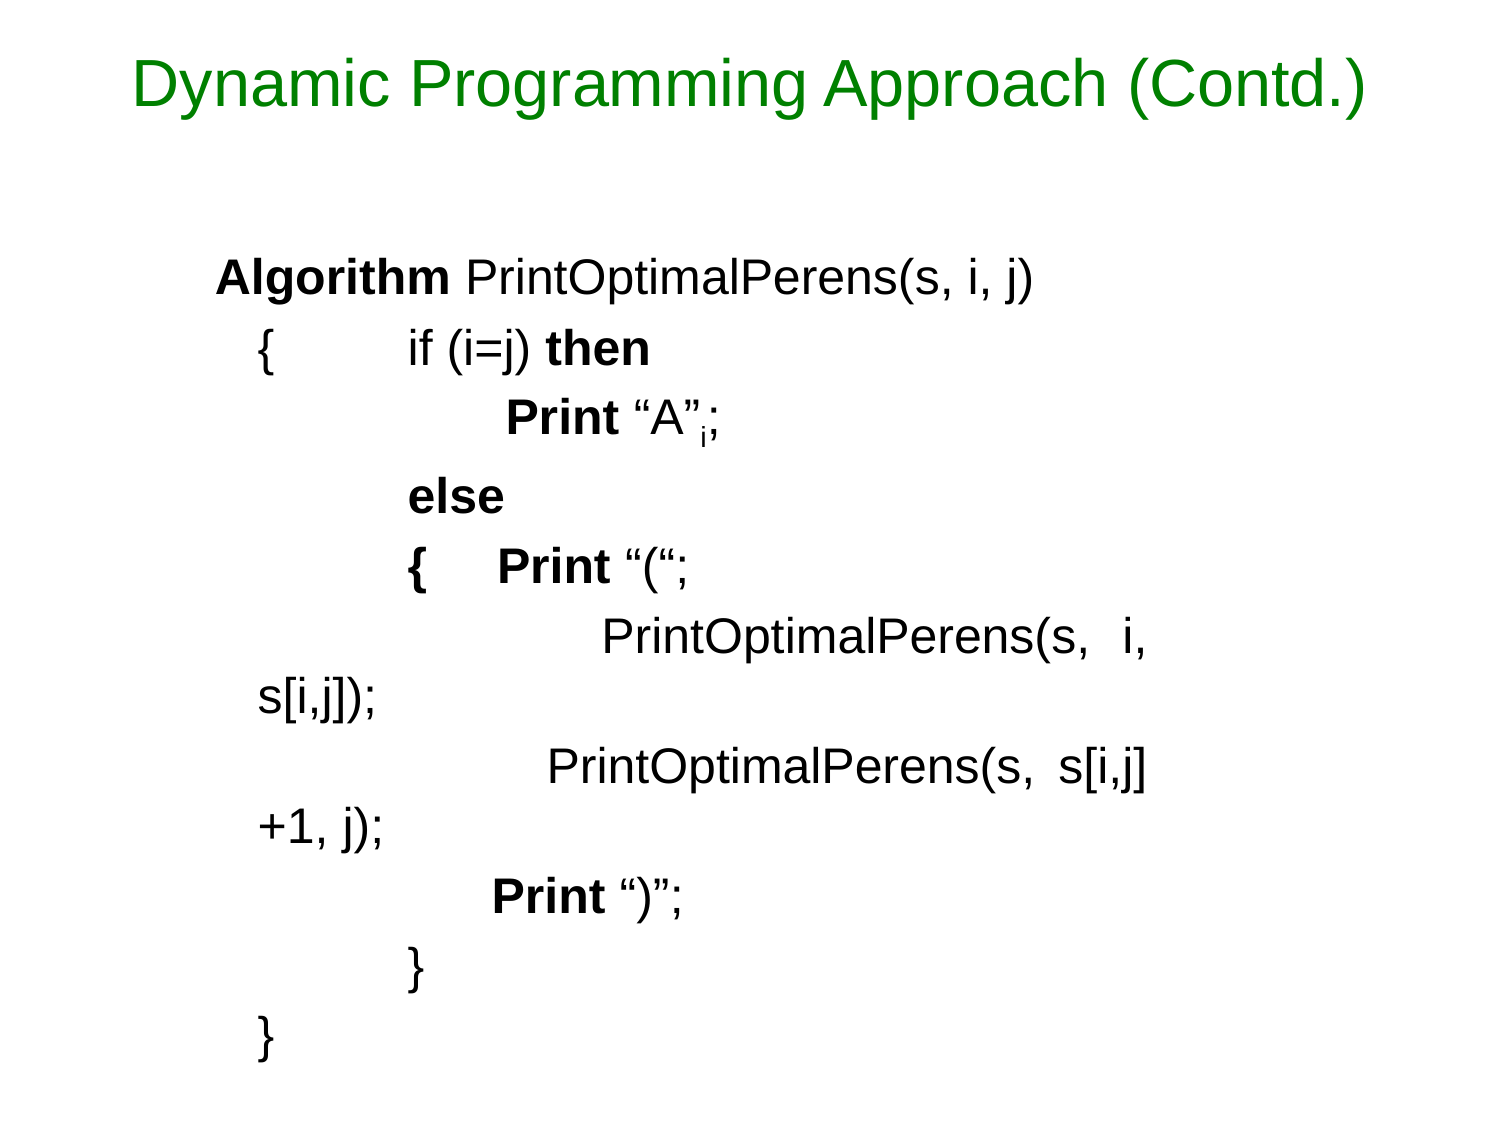

Dynamic Programming Approach (Contd.)
Algorithm PrintOptimalPerens(s, i, j)
	{	if (i=j) then
		       Print “A”i;
		else
		{     Print “(“;
		      PrintOptimalPerens(s, i, s[i,j]);
		      PrintOptimalPerens(s, s[i,j]+1, j);
		      Print “)”;
	    	}
	}